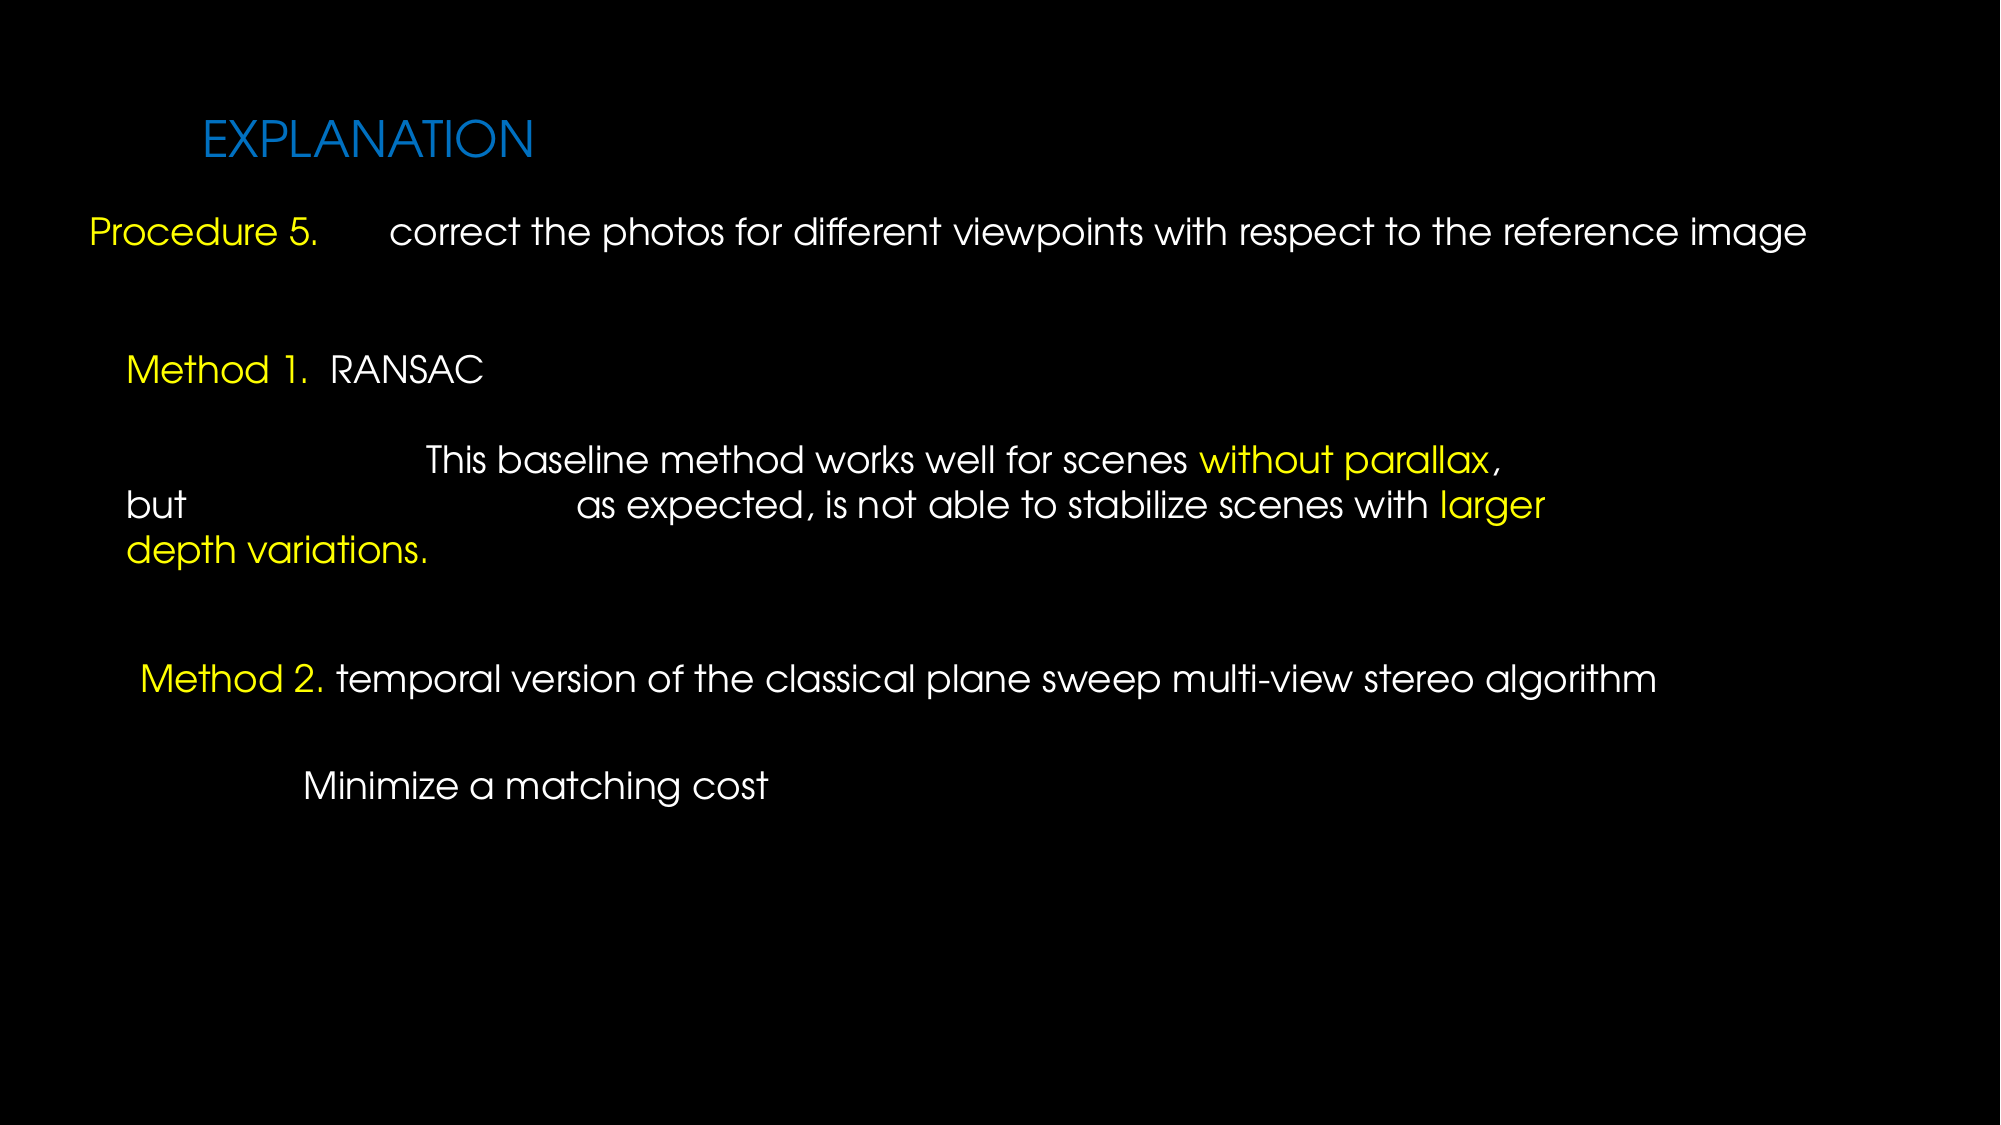

# EXPLANATION
Procedure 5.	correct the photos for different viewpoints with respect to the reference image
Method 1.  RANSAC

		This baseline method works well for scenes without parallax, but 		      	as expected, is not able to stabilize scenes with larger depth variations.
Method 2. temporal version of the classical plane sweep multi-view stereo algorithm
Minimize a matching cost